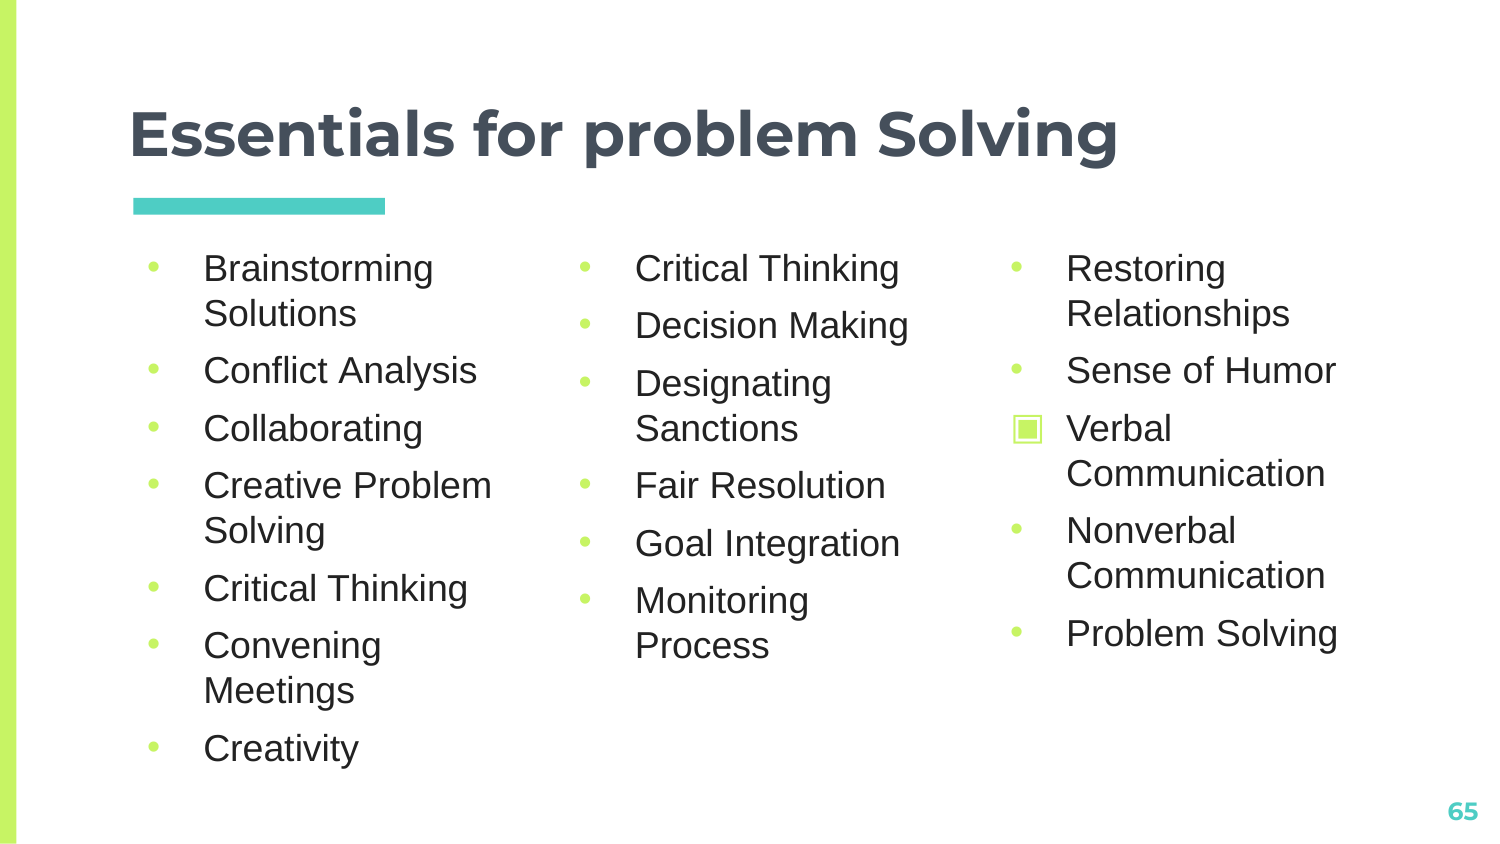

# Essentials for problem Solving
Brainstorming Solutions
Conflict Analysis
Collaborating
Creative Problem Solving
Critical Thinking
Convening Meetings
Creativity

Critical Thinking
Decision Making
Designating Sanctions
Fair Resolution
Goal Integration
Monitoring Process

Restoring Relationships
Sense of Humor
Verbal Communication
Nonverbal Communication
Problem Solving

65